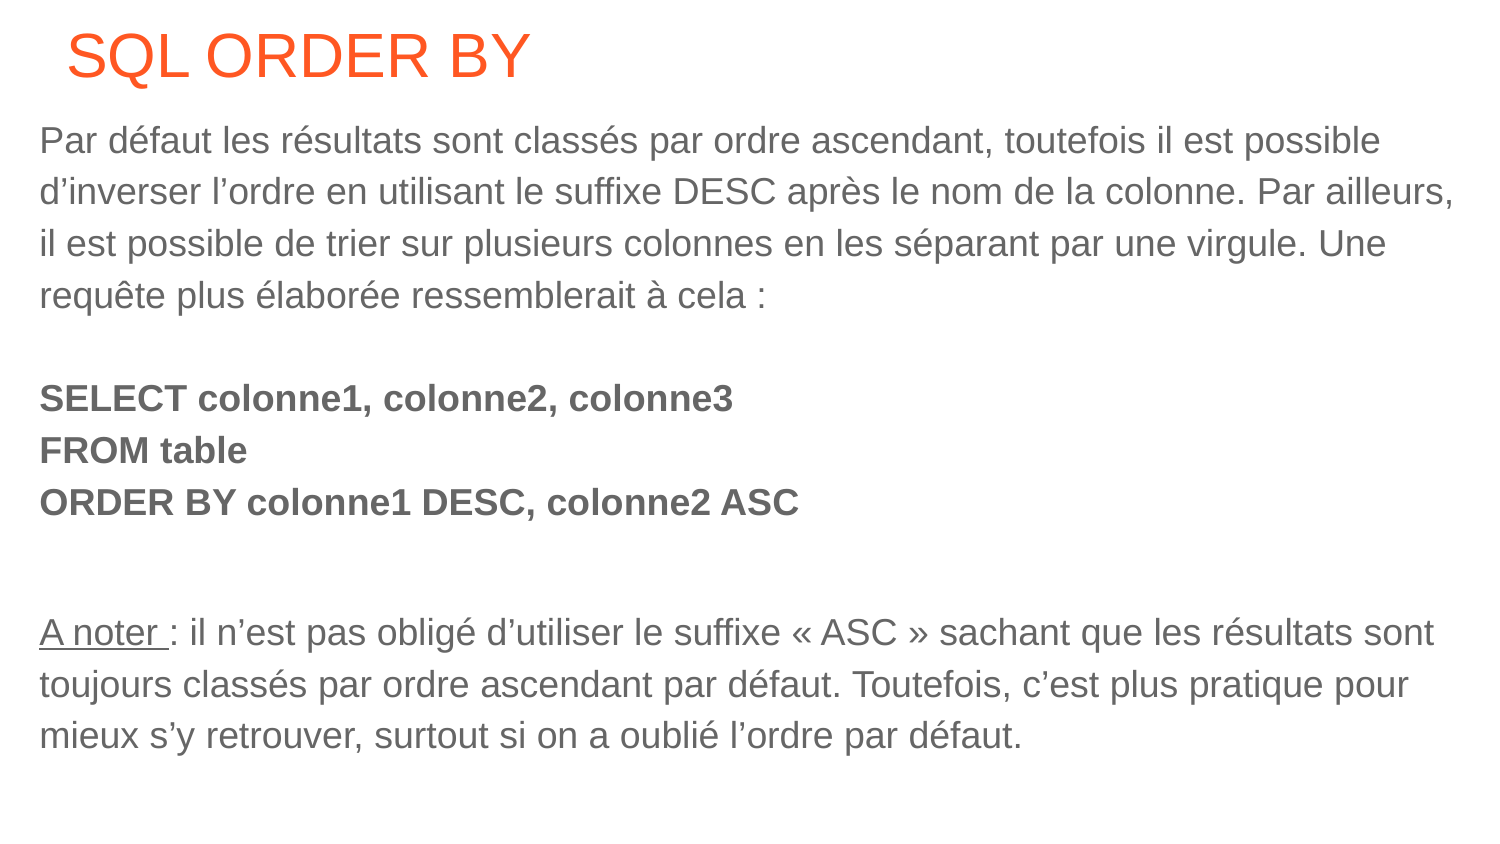

# SQL ORDER BY
Par défaut les résultats sont classés par ordre ascendant, toutefois il est possible d’inverser l’ordre en utilisant le suffixe DESC après le nom de la colonne. Par ailleurs, il est possible de trier sur plusieurs colonnes en les séparant par une virgule. Une requête plus élaborée ressemblerait à cela :
SELECT colonne1, colonne2, colonne3
FROM table
ORDER BY colonne1 DESC, colonne2 ASC
A noter : il n’est pas obligé d’utiliser le suffixe « ASC » sachant que les résultats sont toujours classés par ordre ascendant par défaut. Toutefois, c’est plus pratique pour mieux s’y retrouver, surtout si on a oublié l’ordre par défaut.